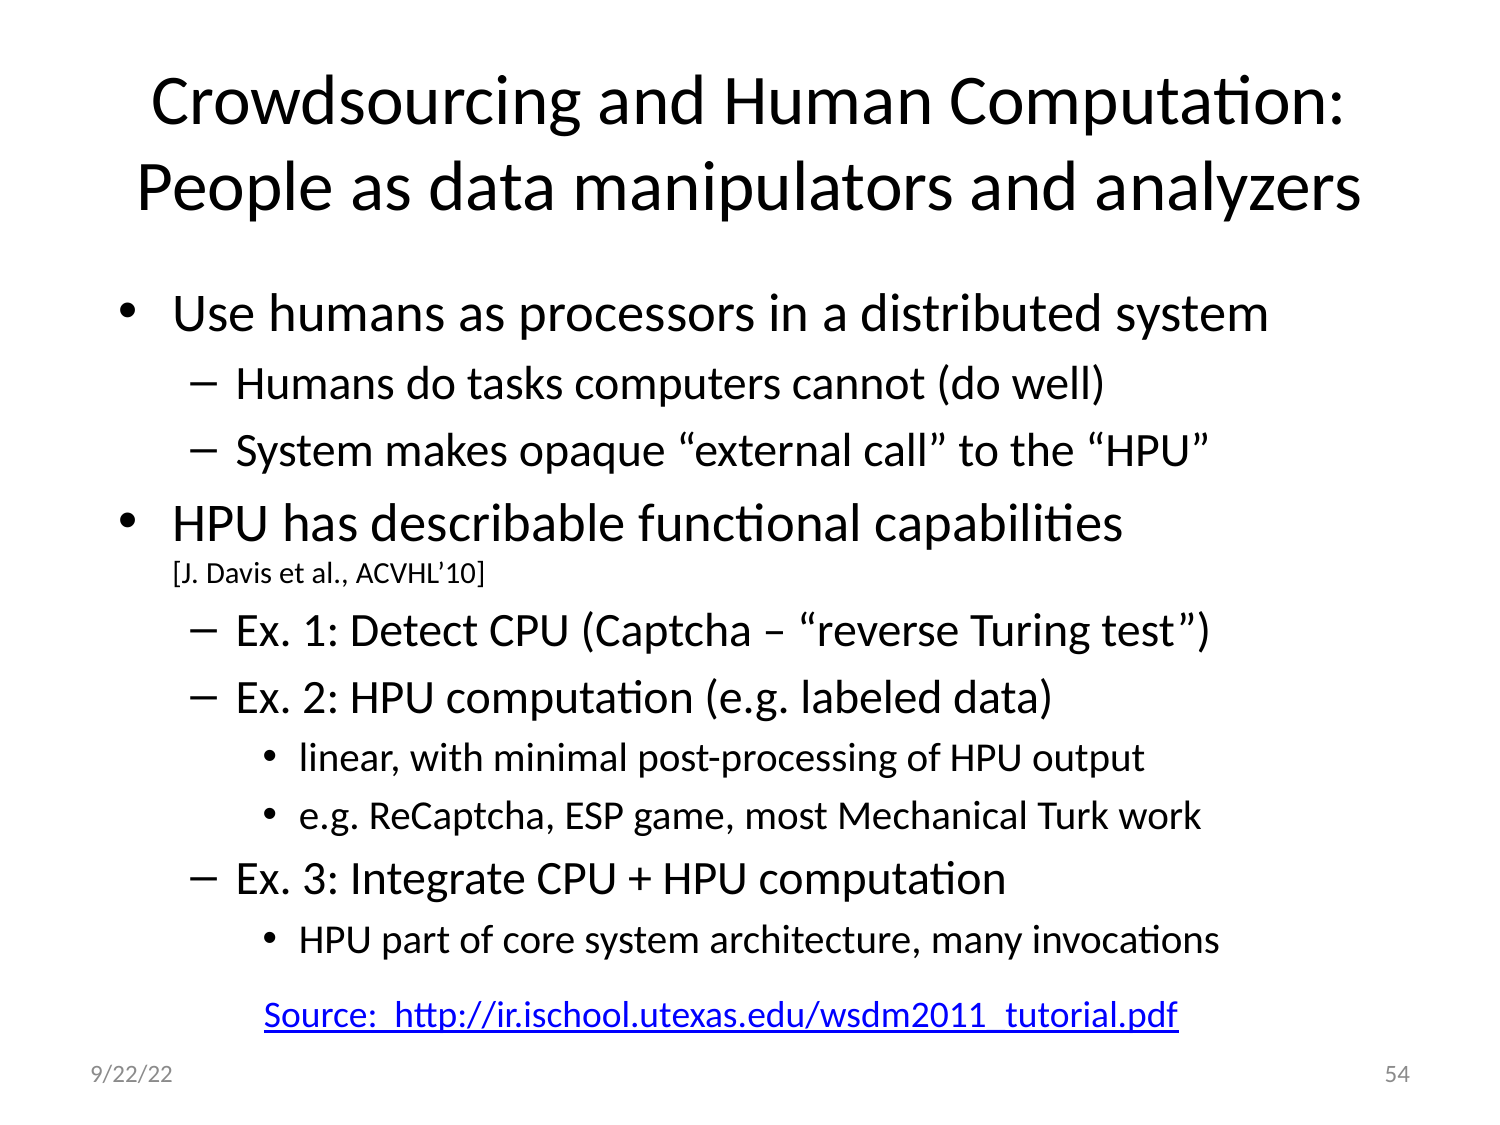

# Crowdsourcing and Human Computation: People as data manipulators and analyzers
Use humans as processors in a distributed system
Humans do tasks computers cannot (do well)
System makes opaque “external call” to the “HPU”
HPU has describable functional capabilities
[J. Davis et al., ACVHL’10]
Ex. 1: Detect CPU (Captcha – “reverse Turing test”)
Ex. 2: HPU computation (e.g. labeled data)
linear, with minimal post-processing of HPU output
e.g. ReCaptcha, ESP game, most Mechanical Turk work
Ex. 3: Integrate CPU + HPU computation
HPU part of core system architecture, many invocations

Source:  http://ir.ischool.utexas.edu/wsdm2011_tutorial.pdf
9/22/22
54